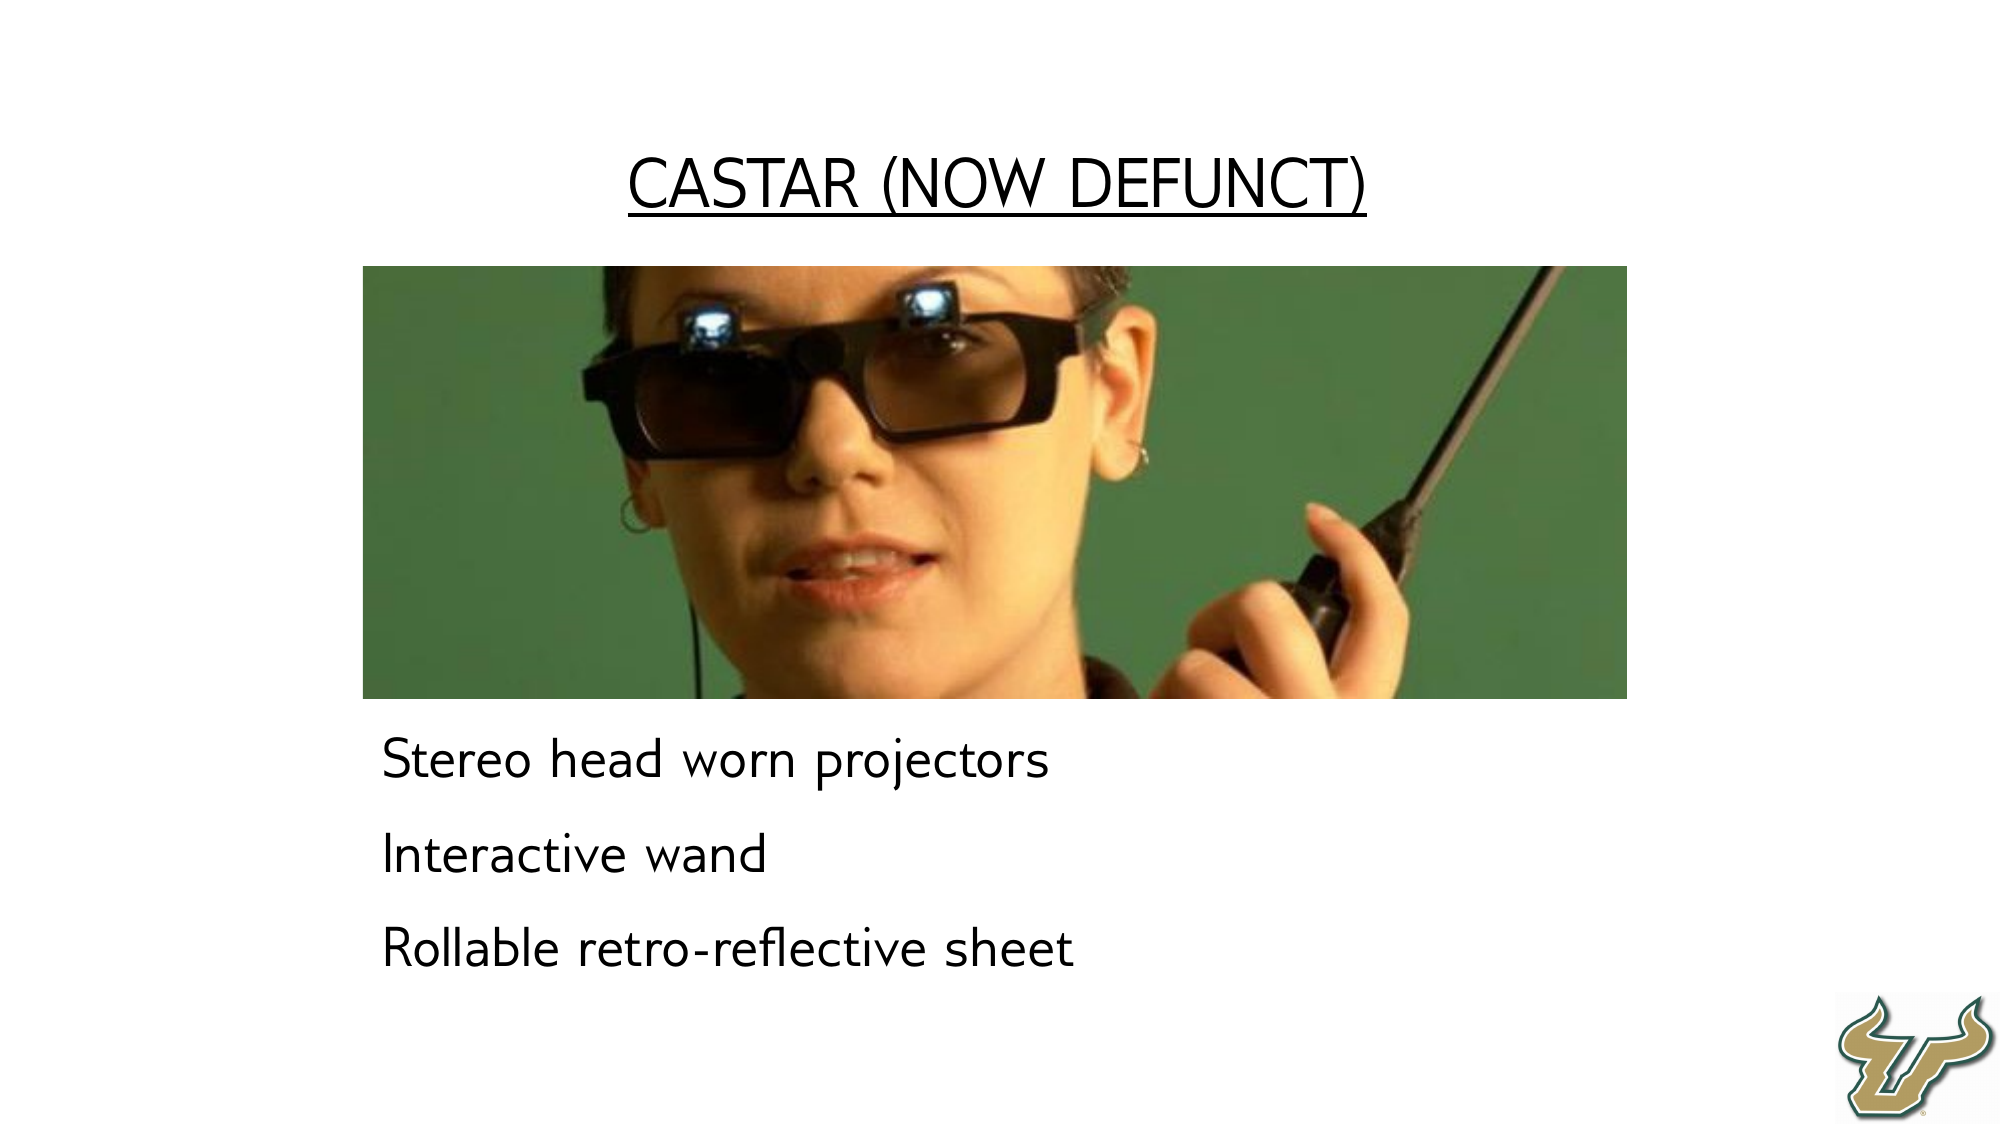

CastAR (now defunct)

Stereo head worn projectors
Interactive wand
Rollable retro-reflective sheet